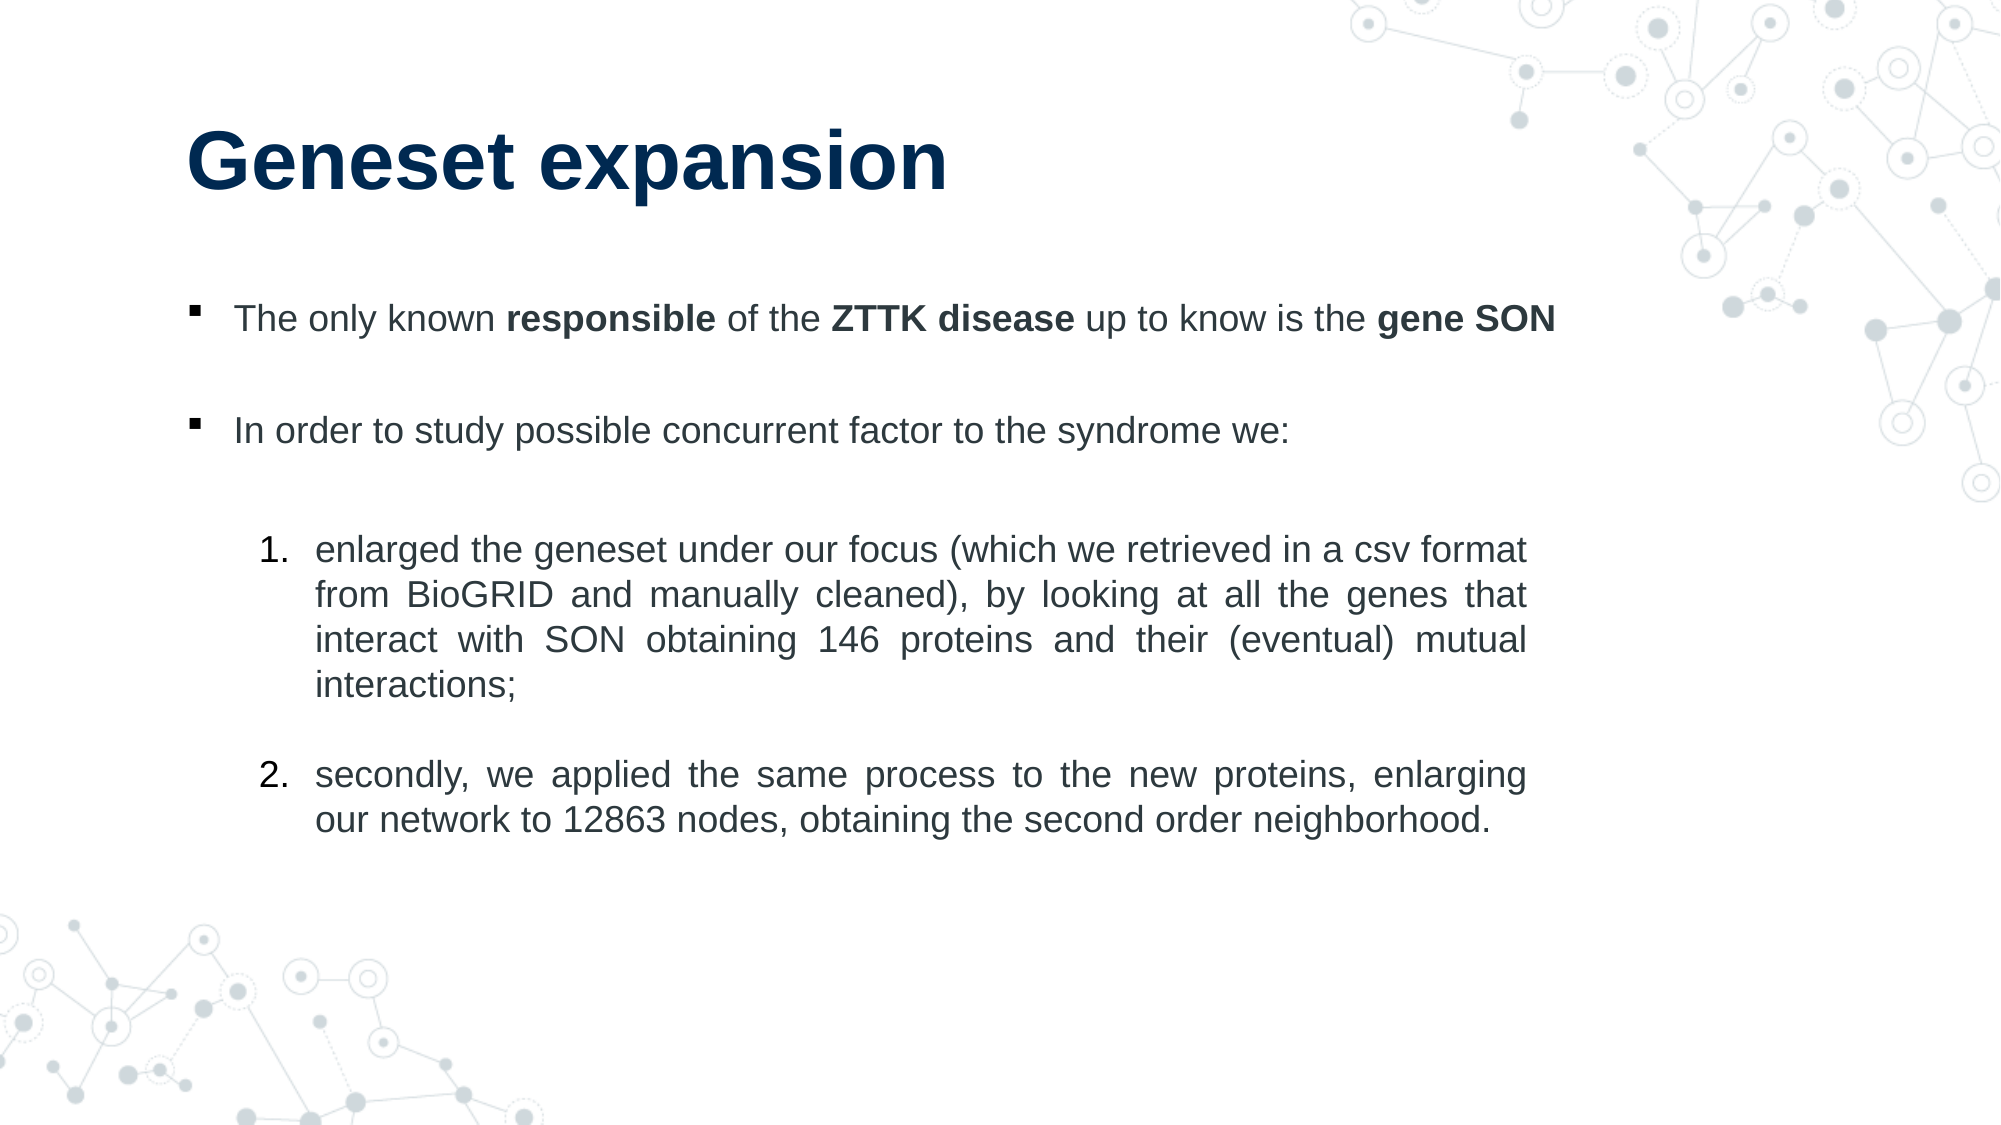

# Geneset expansion
The only known responsible of the ZTTK disease up to know is the gene SON
In order to study possible concurrent factor to the syndrome we:
enlarged the geneset under our focus (which we retrieved in a csv format from BioGRID and manually cleaned), by looking at all the genes that interact with SON obtaining 146 proteins and their (eventual) mutual interactions;

secondly, we applied the same process to the new proteins, enlarging our network to 12863 nodes, obtaining the second order neighborhood.